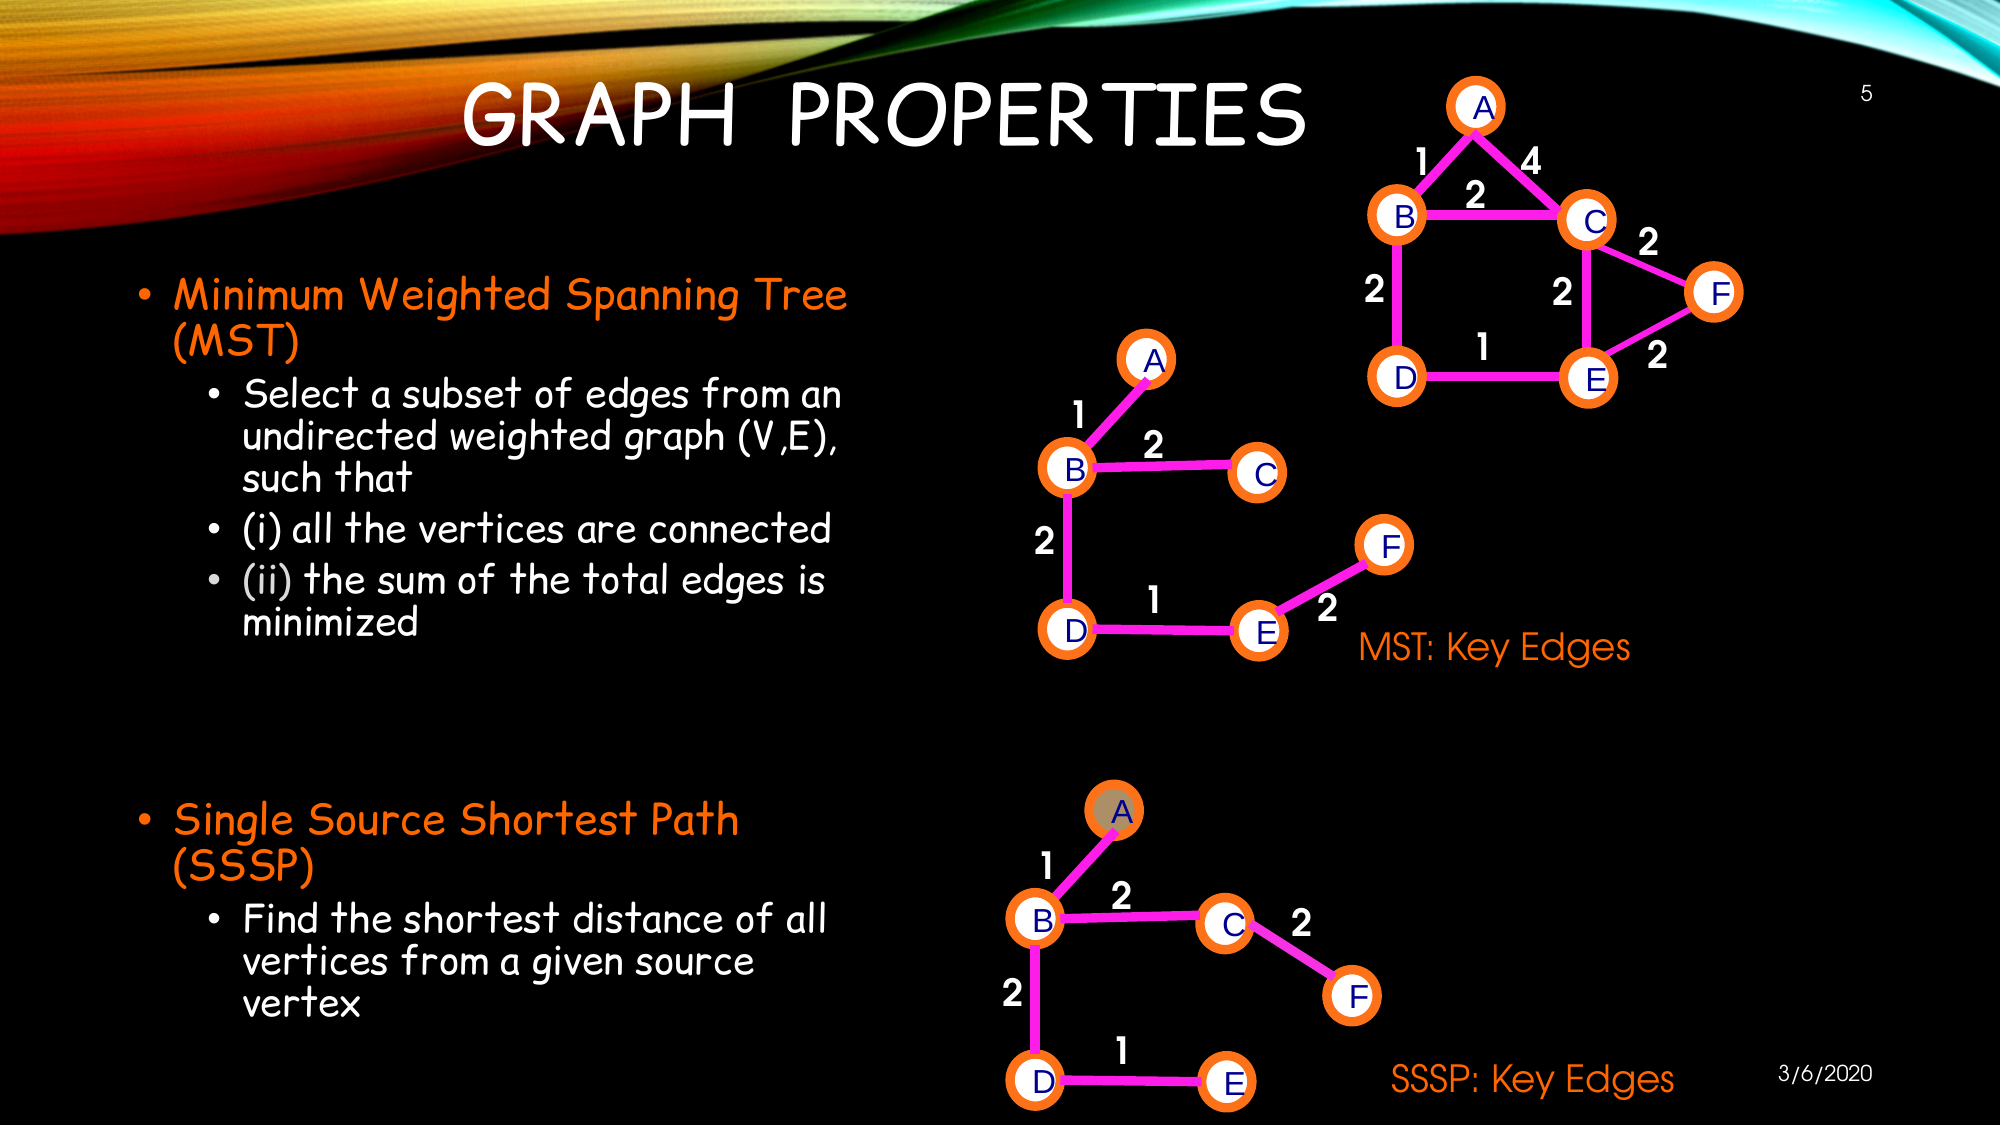

# Graph  Properties
5
A
B
C

F
D
E
4
1
2
2
2
2
1
2
Minimum Weighted Spanning Tree (MST)
Select a subset of edges from an undirected weighted graph (V,E), such that
(i) all the vertices are connected
(ii) the sum of the total edges is minimized

Single Source Shortest Path (SSSP)
Find the shortest distance of all vertices from a given source vertex
A
1
2
B
C
2
F
2
1
D
E
MST: Key Edges
A
1
2
B
C
2
F
1
D
E
2
3/6/2020
SSSP: Key Edges